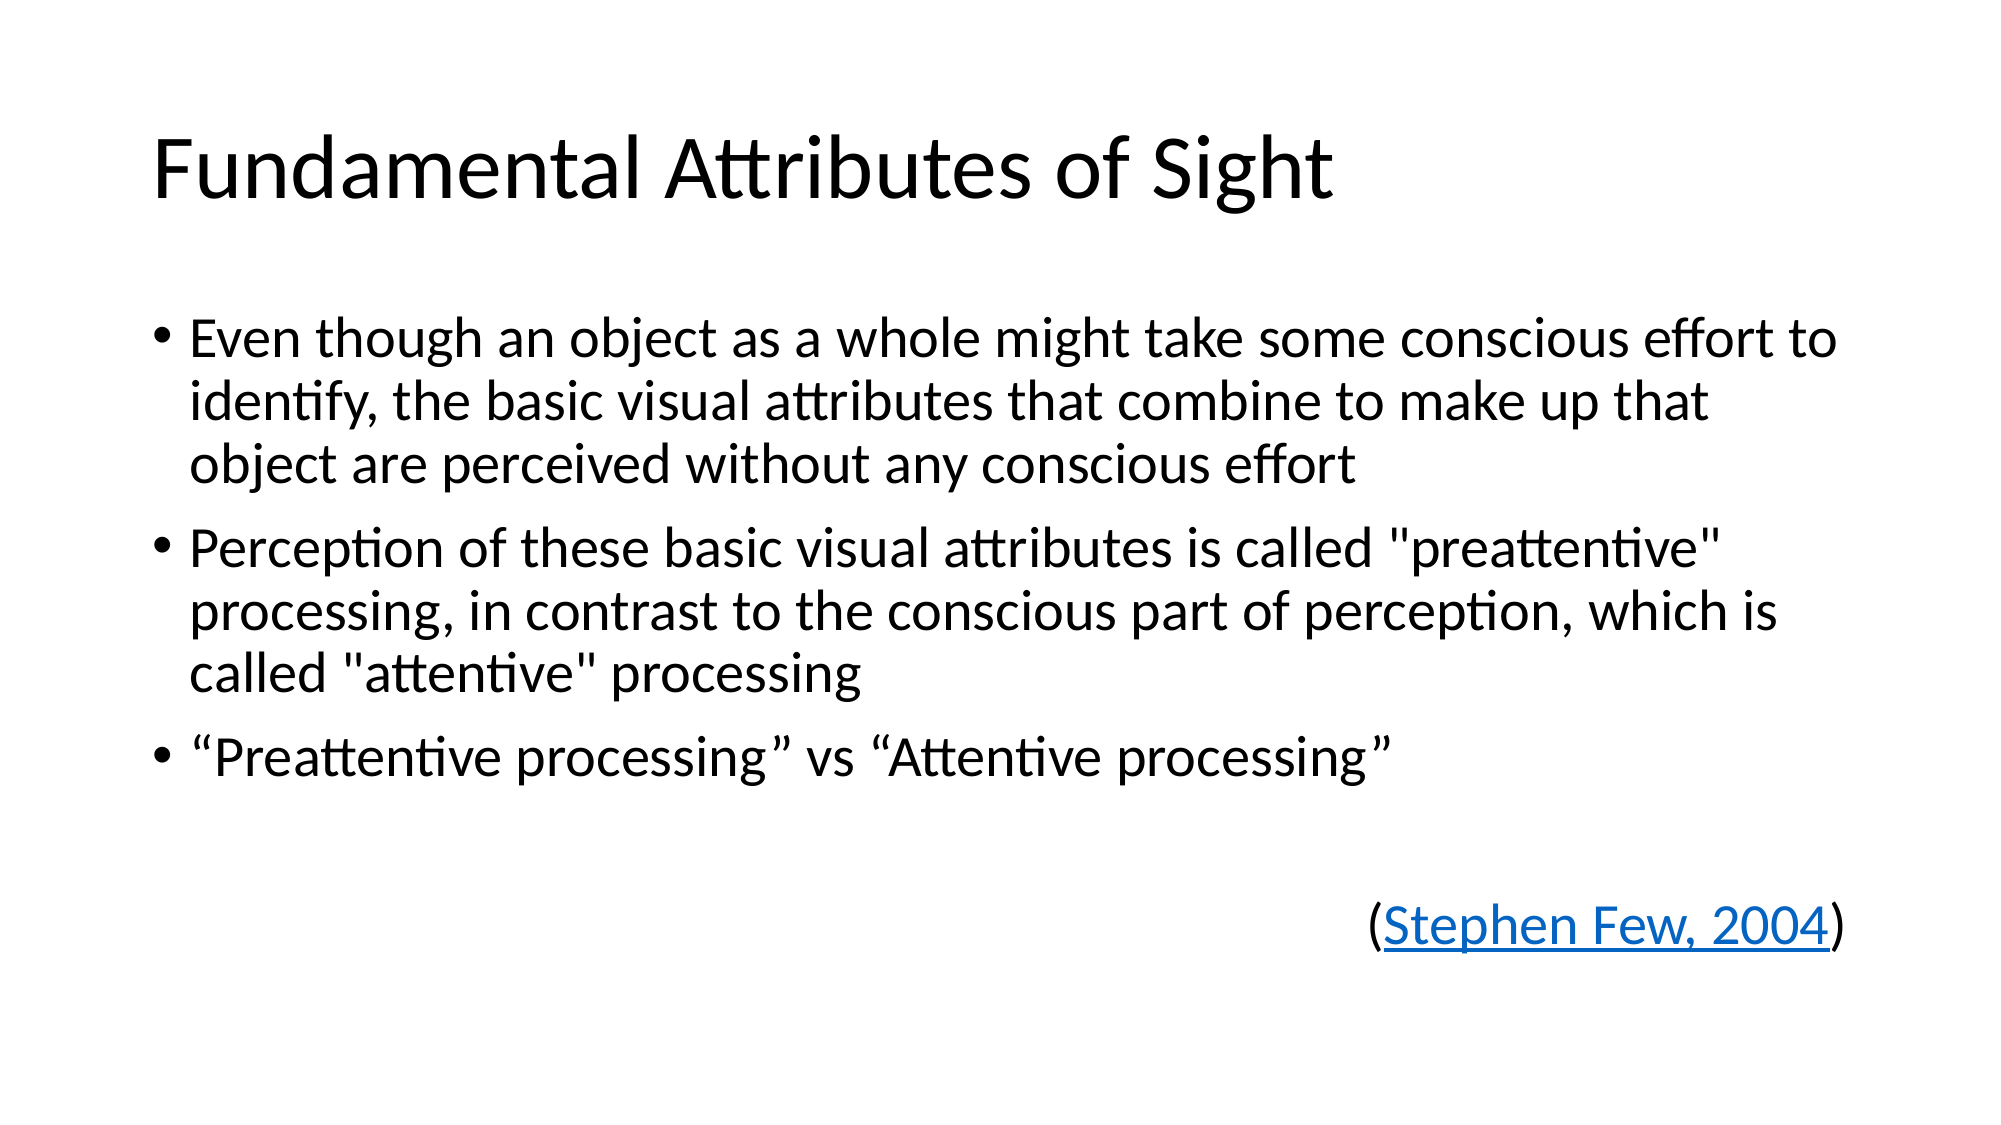

# Fundamental Attributes of Sight
Even though an object as a whole might take some conscious effort to identify, the basic visual attributes that combine to make up that object are perceived without any conscious effort
Perception of these basic visual attributes is called "preattentive" processing, in contrast to the conscious part of perception, which is called "attentive" processing
“Preattentive processing” vs “Attentive processing”

(Stephen Few, 2004)